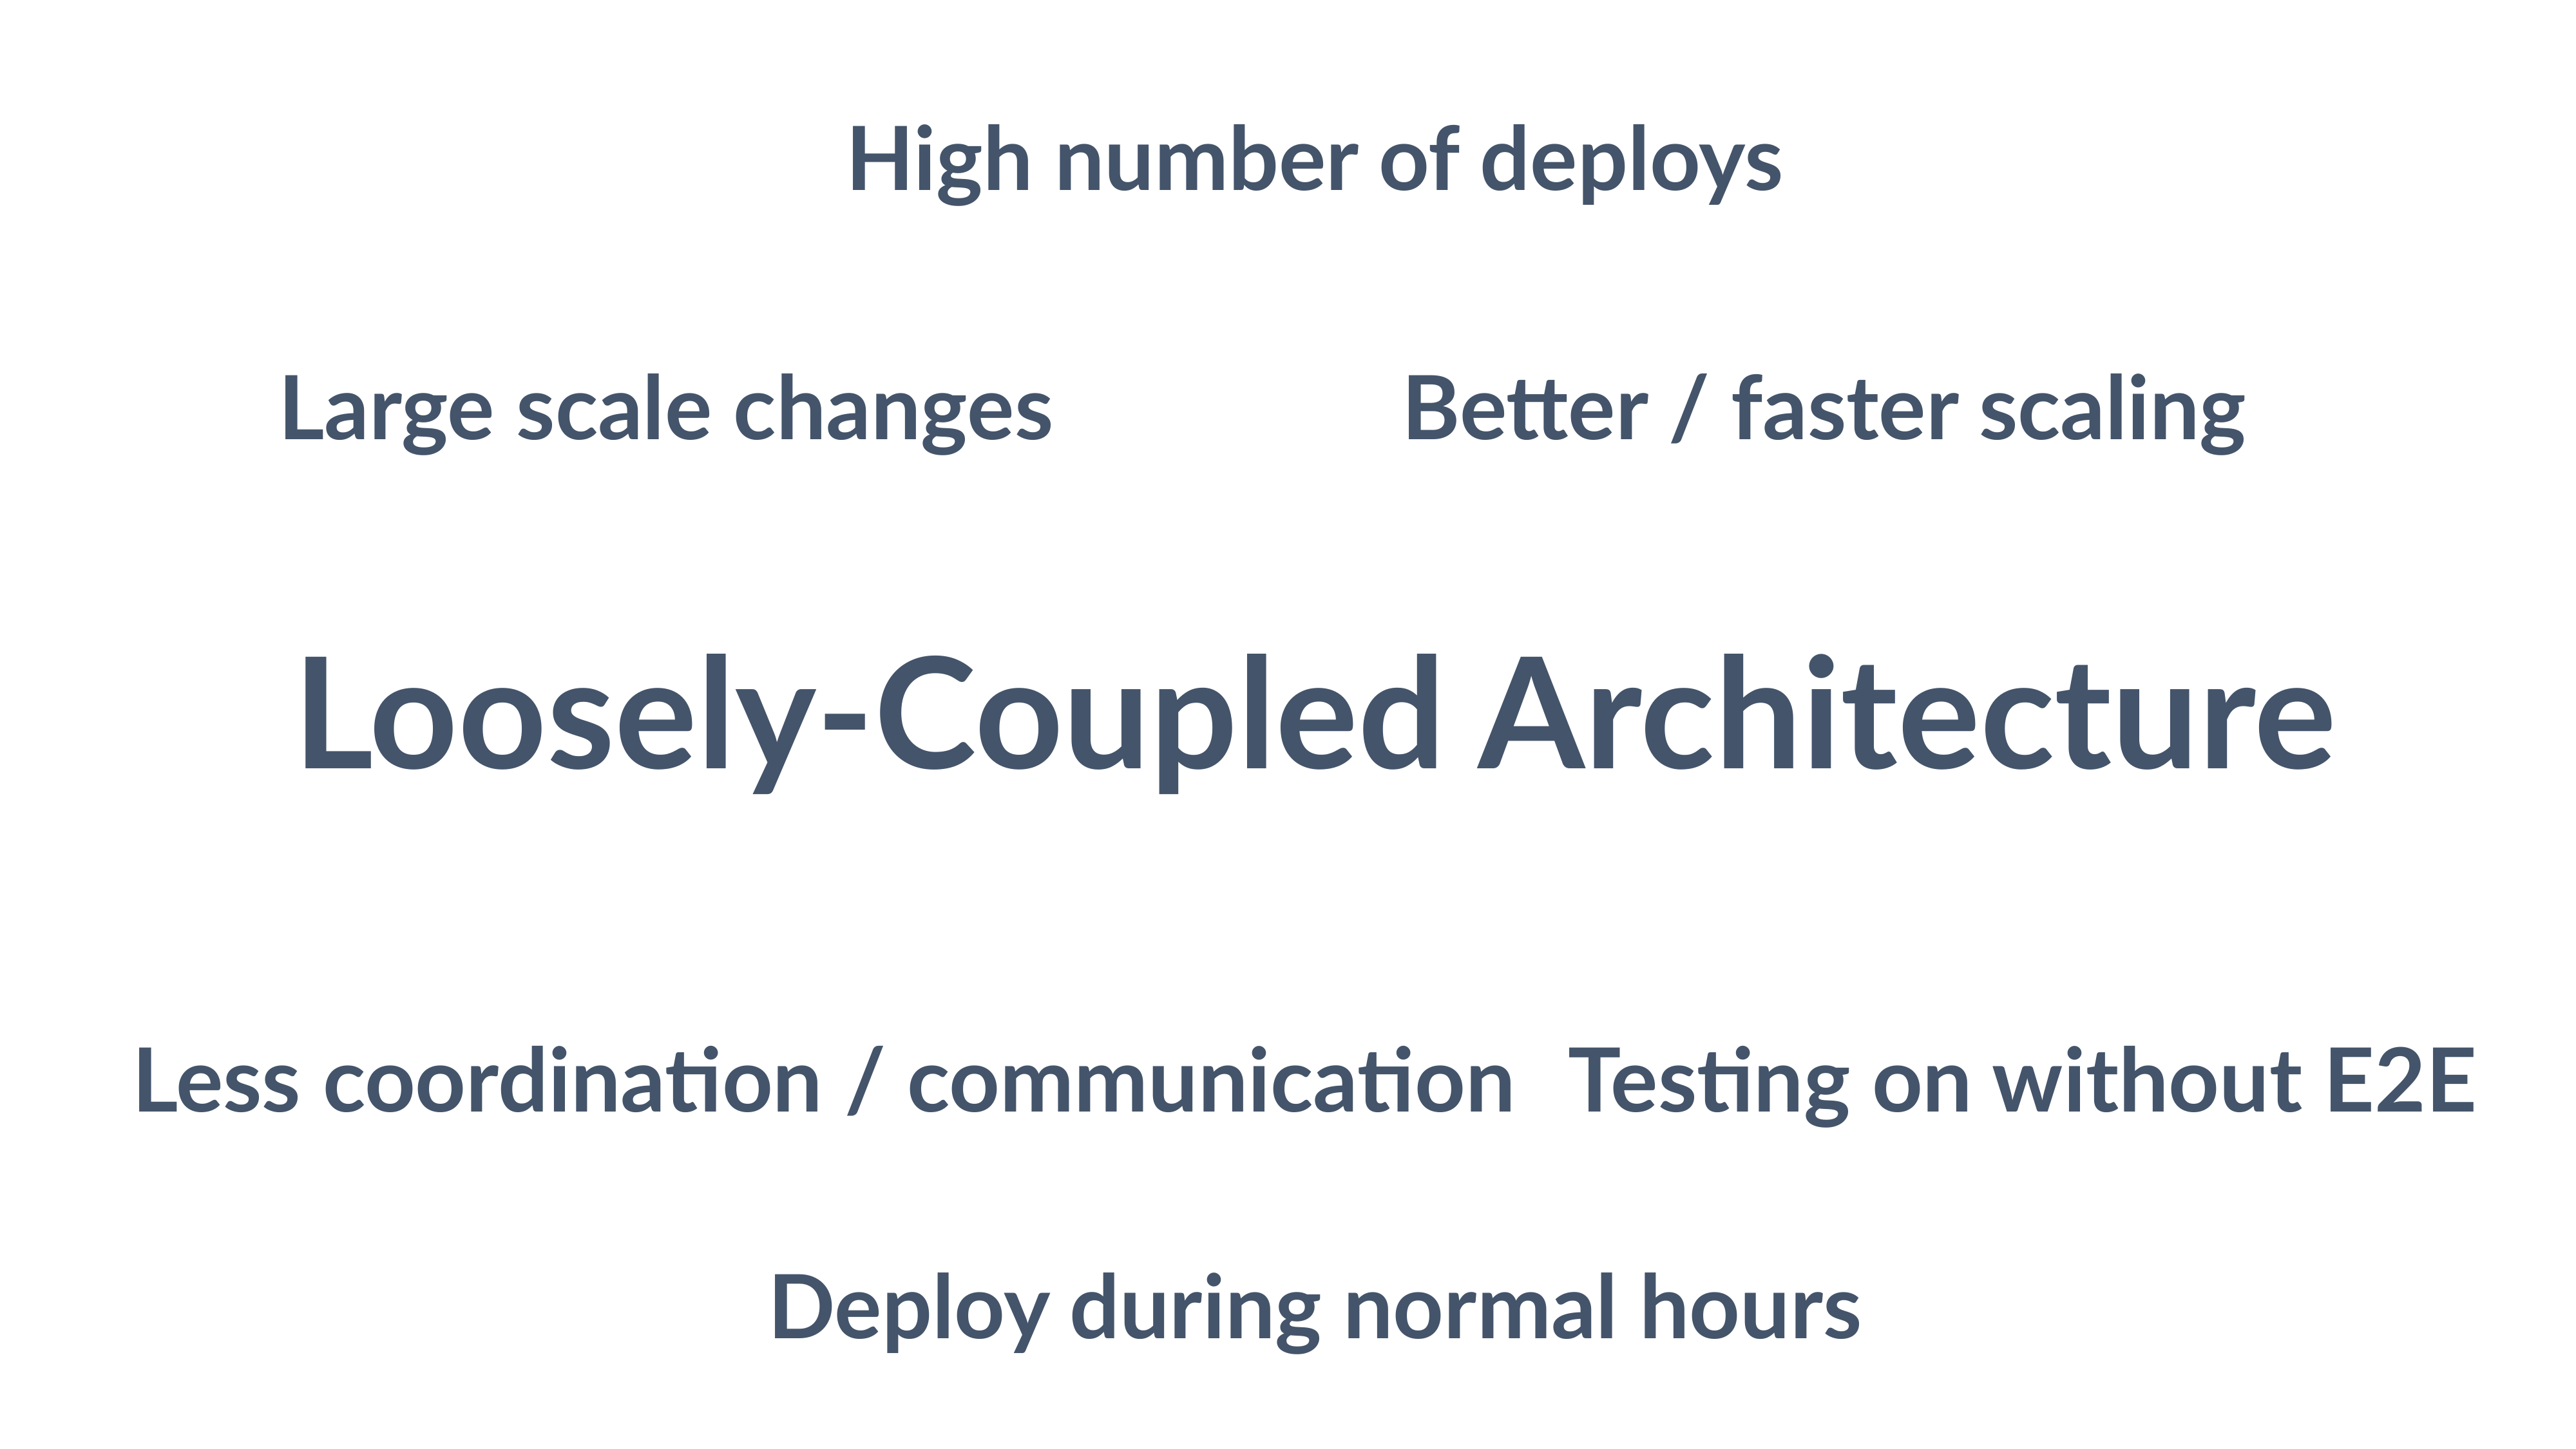

High number of deploys
Large scale changes
Better / faster scaling
Loosely-Coupled Architecture
Testing on without E2E
Less coordination / communication
Deploy during normal hours